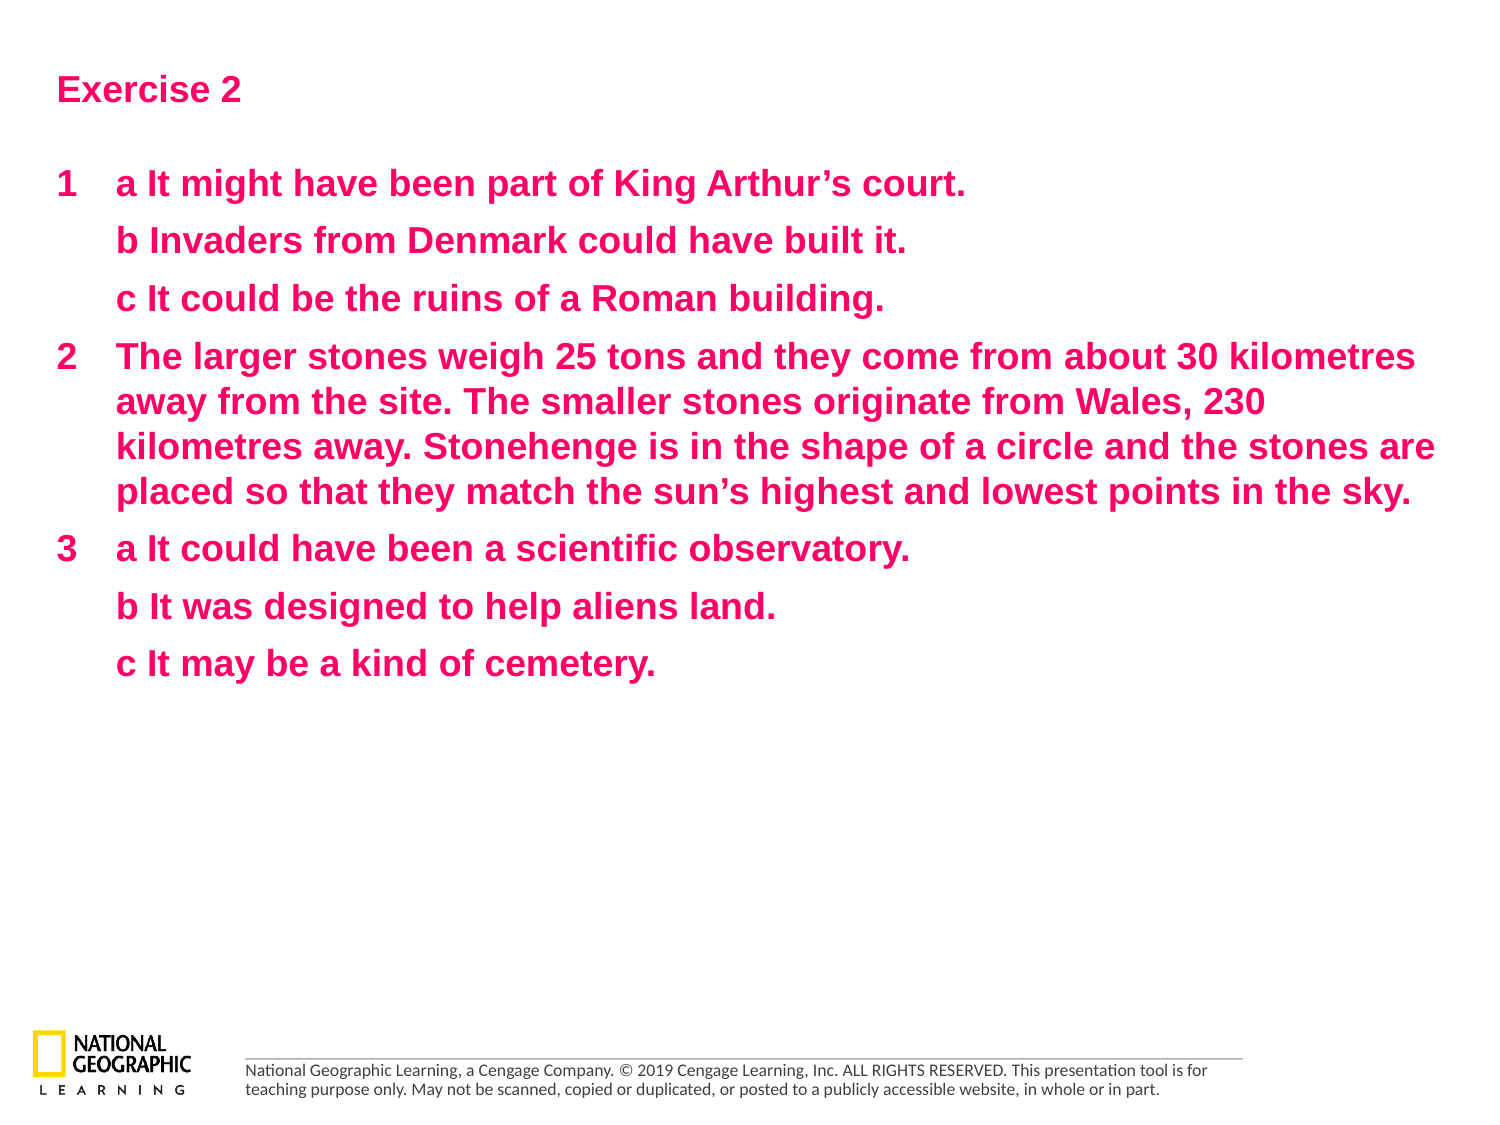

Exercise 2
1 	a It might have been part of King Arthur’s court.
	b Invaders from Denmark could have built it.
	c It could be the ruins of a Roman building.
2 	The larger stones weigh 25 tons and they come from about 30 kilometres away from the site. The smaller stones originate from Wales, 230 kilometres away. Stonehenge is in the shape of a circle and the stones are placed so that they match the sun’s highest and lowest points in the sky.
3 	a It could have been a scientific observatory.
	b It was designed to help aliens land.
	c It may be a kind of cemetery.